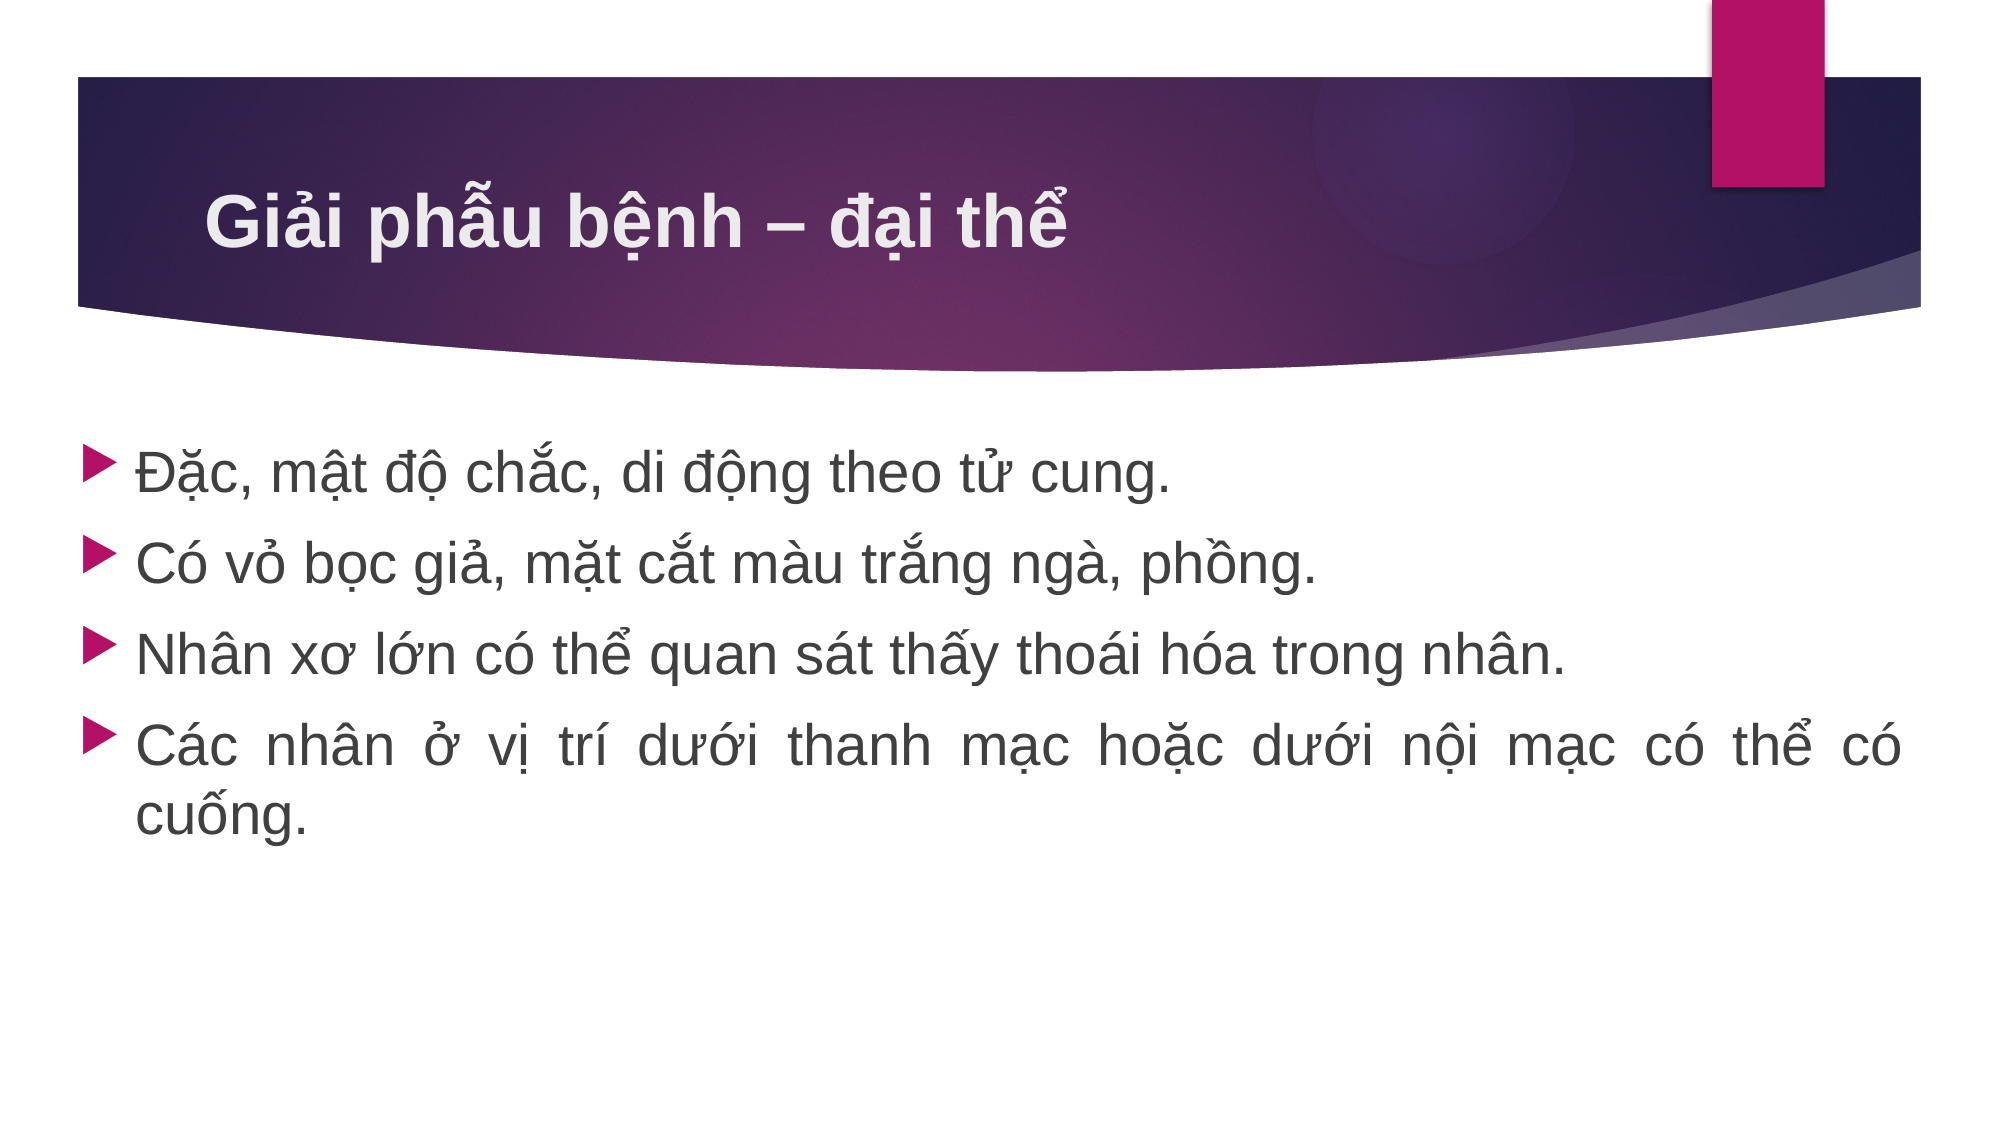

# Giải phẫu bệnh – đại thể
Đặc, mật độ chắc, di động theo tử cung.
Có vỏ bọc giả, mặt cắt màu trắng ngà, phồng.
Nhân xơ lớn có thể quan sát thấy thoái hóa trong nhân.
Các nhân ở vị trí dưới thanh mạc hoặc dưới nội mạc có thể có cuống.